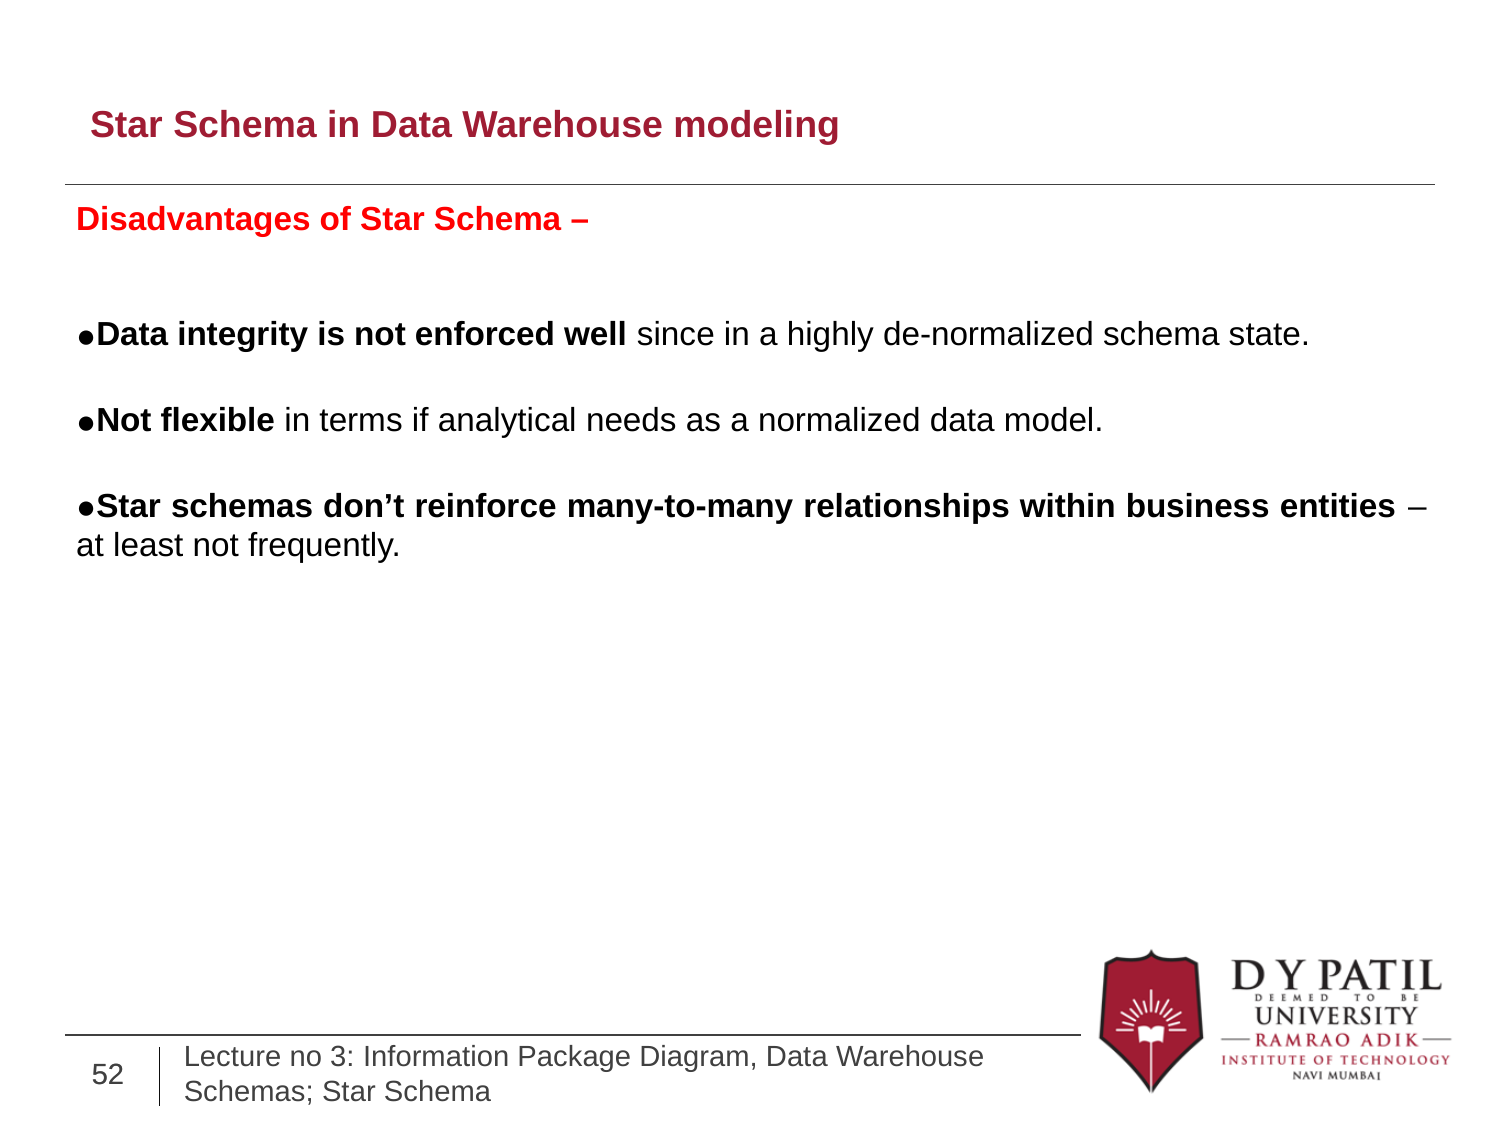

Star Schema in Data Warehouse modeling
Disadvantages of Star Schema –

Data integrity is not enforced well since in a highly de-normalized schema state.
Not flexible in terms if analytical needs as a normalized data model.
Star schemas don’t reinforce many-to-many relationships within business entities – at least not frequently.
52
52

Lecture no 3: Information Package Diagram, Data Warehouse  Schemas; Star Schema